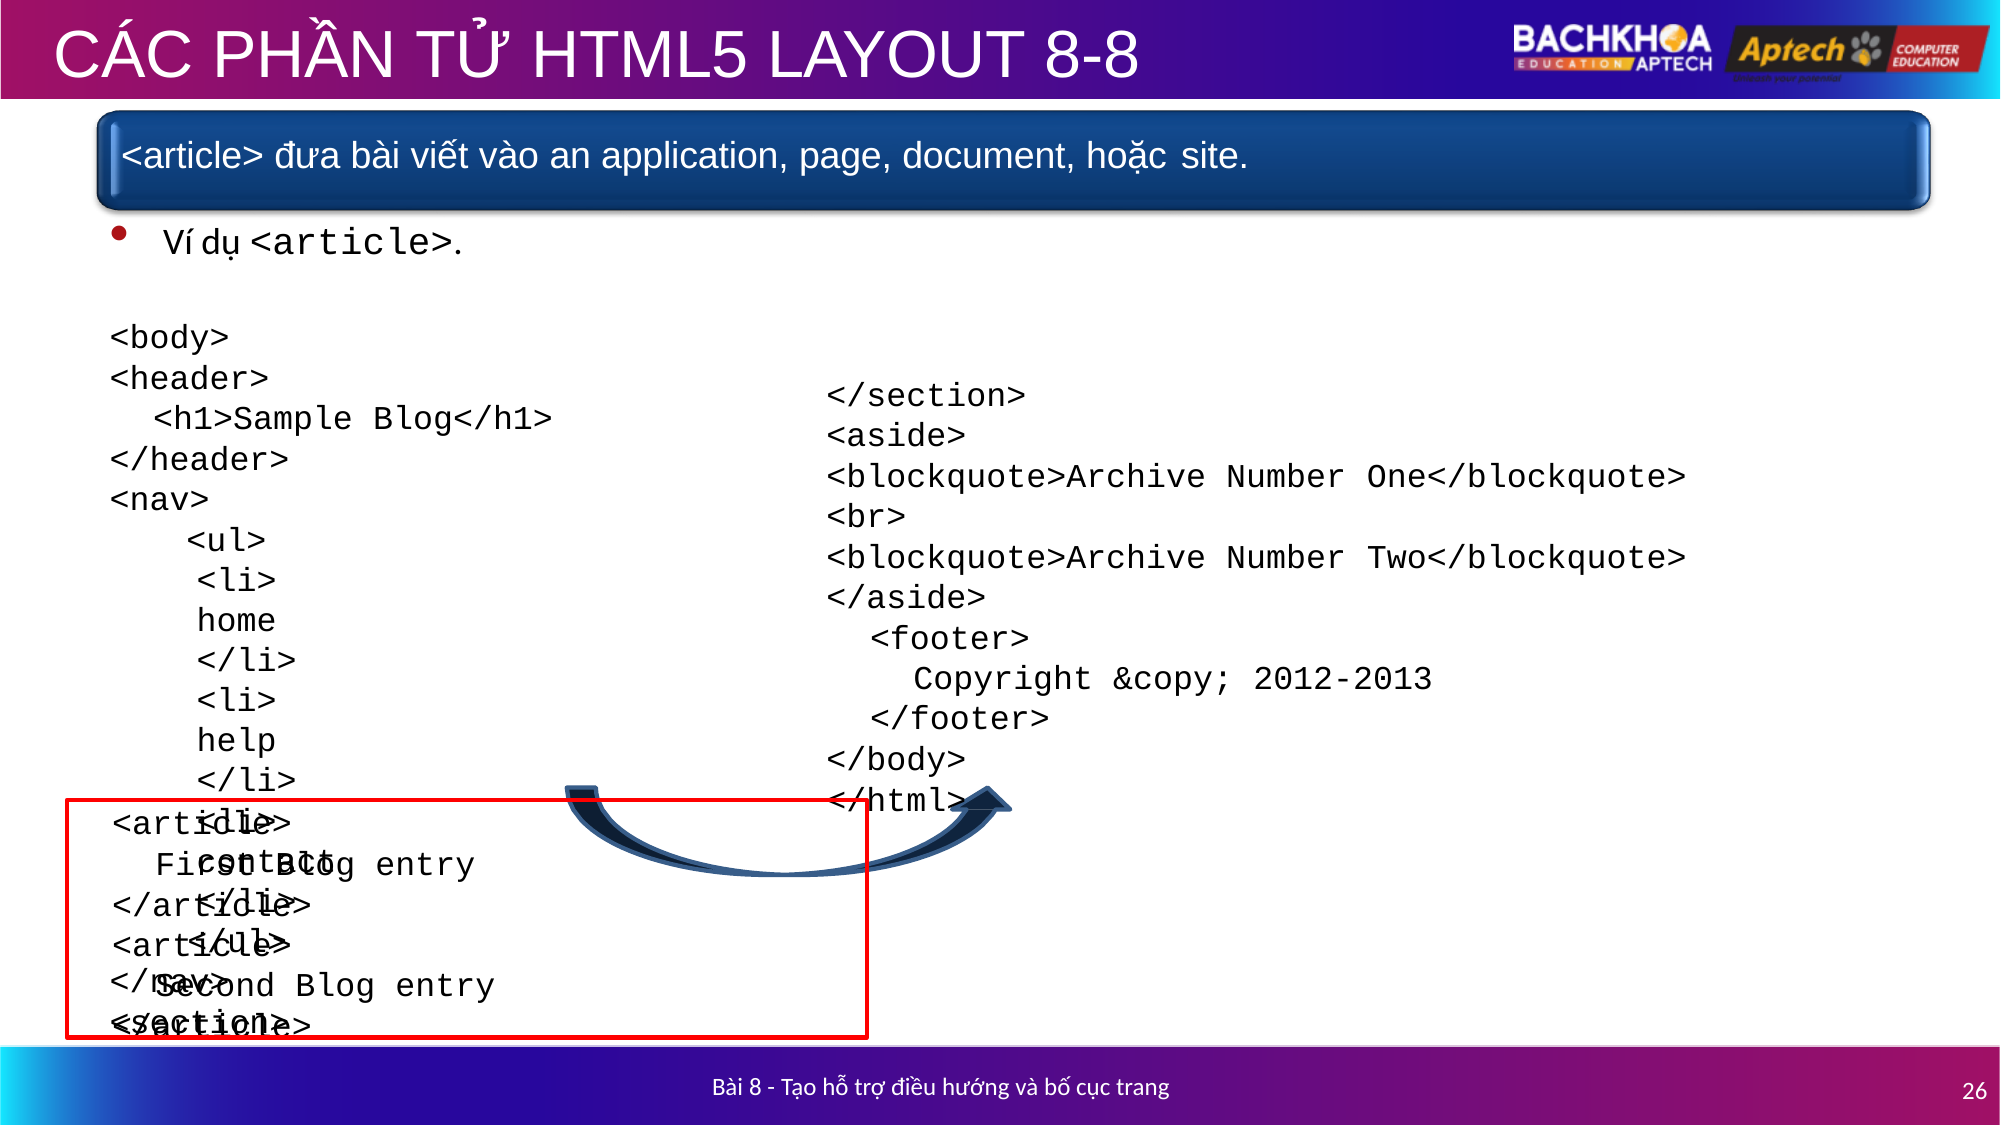

# CÁC PHẦN TỬ HTML5 LAYOUT 8-8

<article> đưa bài viết vào an application, page, document, hoặc site.
Ví dụ <article>.
<body>
<header>
<h1>Sample Blog</h1>
</header>
<nav>
<ul>
<li> home </li>
<li> help </li>
<li> contact </li>
</ul>
</nav>
<section>
</section>
<aside>
<blockquote>Archive Number One</blockquote>
<br>
<blockquote>Archive Number Two</blockquote>
</aside>
<footer>
Copyright &copy; 2012-2013
</footer>
</body>
</html>

<article>
First Blog entry
</article>
<article>
Second Blog entry
</article>

Bài 8 - Tạo hỗ trợ điều hướng và bố cục trang
26